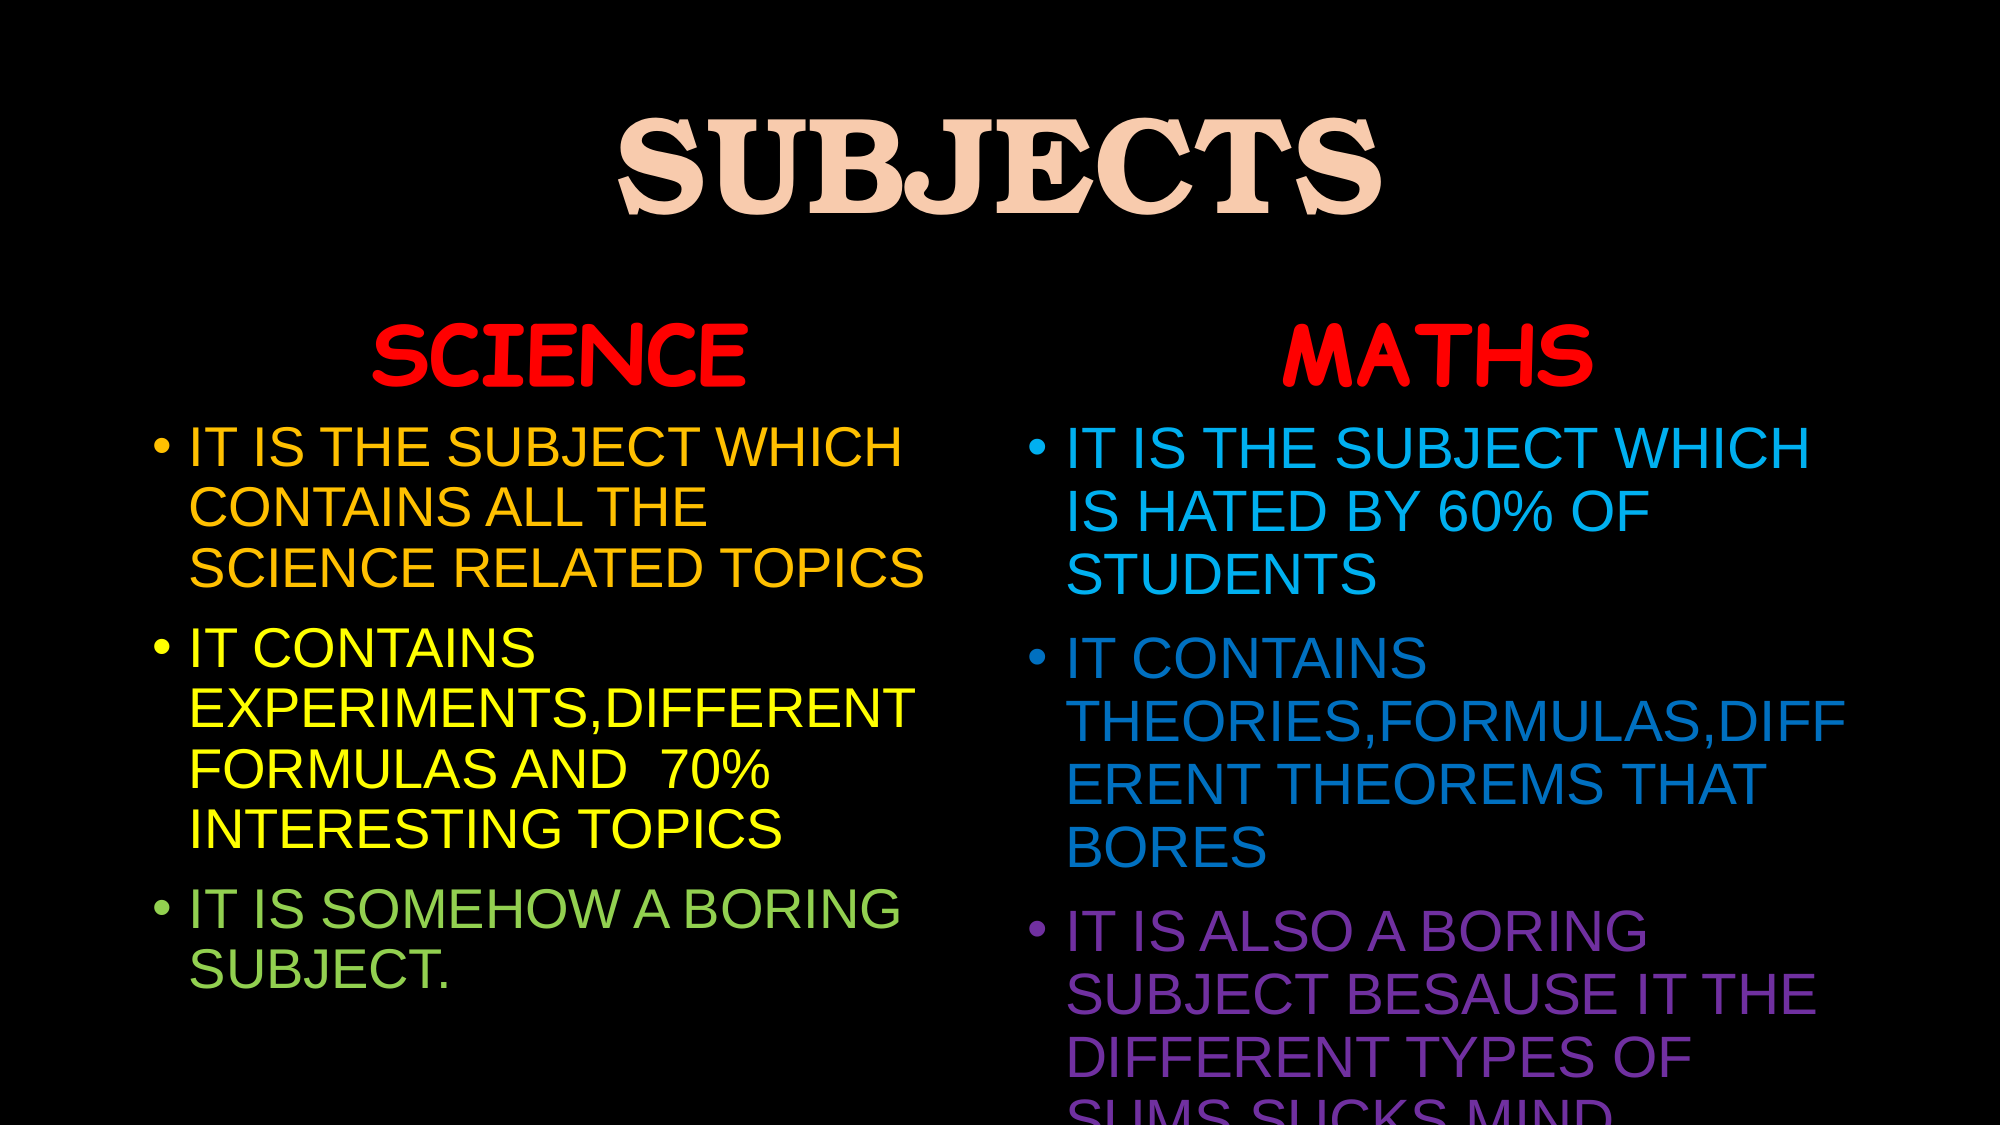

# SUBJECTS
SCIENCE
MATHS
IT IS THE SUBJECT WHICH CONTAINS ALL THE SCIENCE RELATED TOPICS.
IT CONTAINS EXPERIMENTS,DIFFERENT FORMULAS AND  70% INTERESTING TOPICS
IT IS SOMEHOW A BORING SUBJECT.
IT IS THE SUBJECT WHICH IS HATED BY 60% OF STUDENTS.
IT CONTAINS THEORIES,FORMULAS,DIFFERENT THEOREMS THAT BORES.
IT IS ALSO A BORING SUBJECT BESAUSE IT THE DIFFERENT TYPES OF SUMS SUCKS MIND.